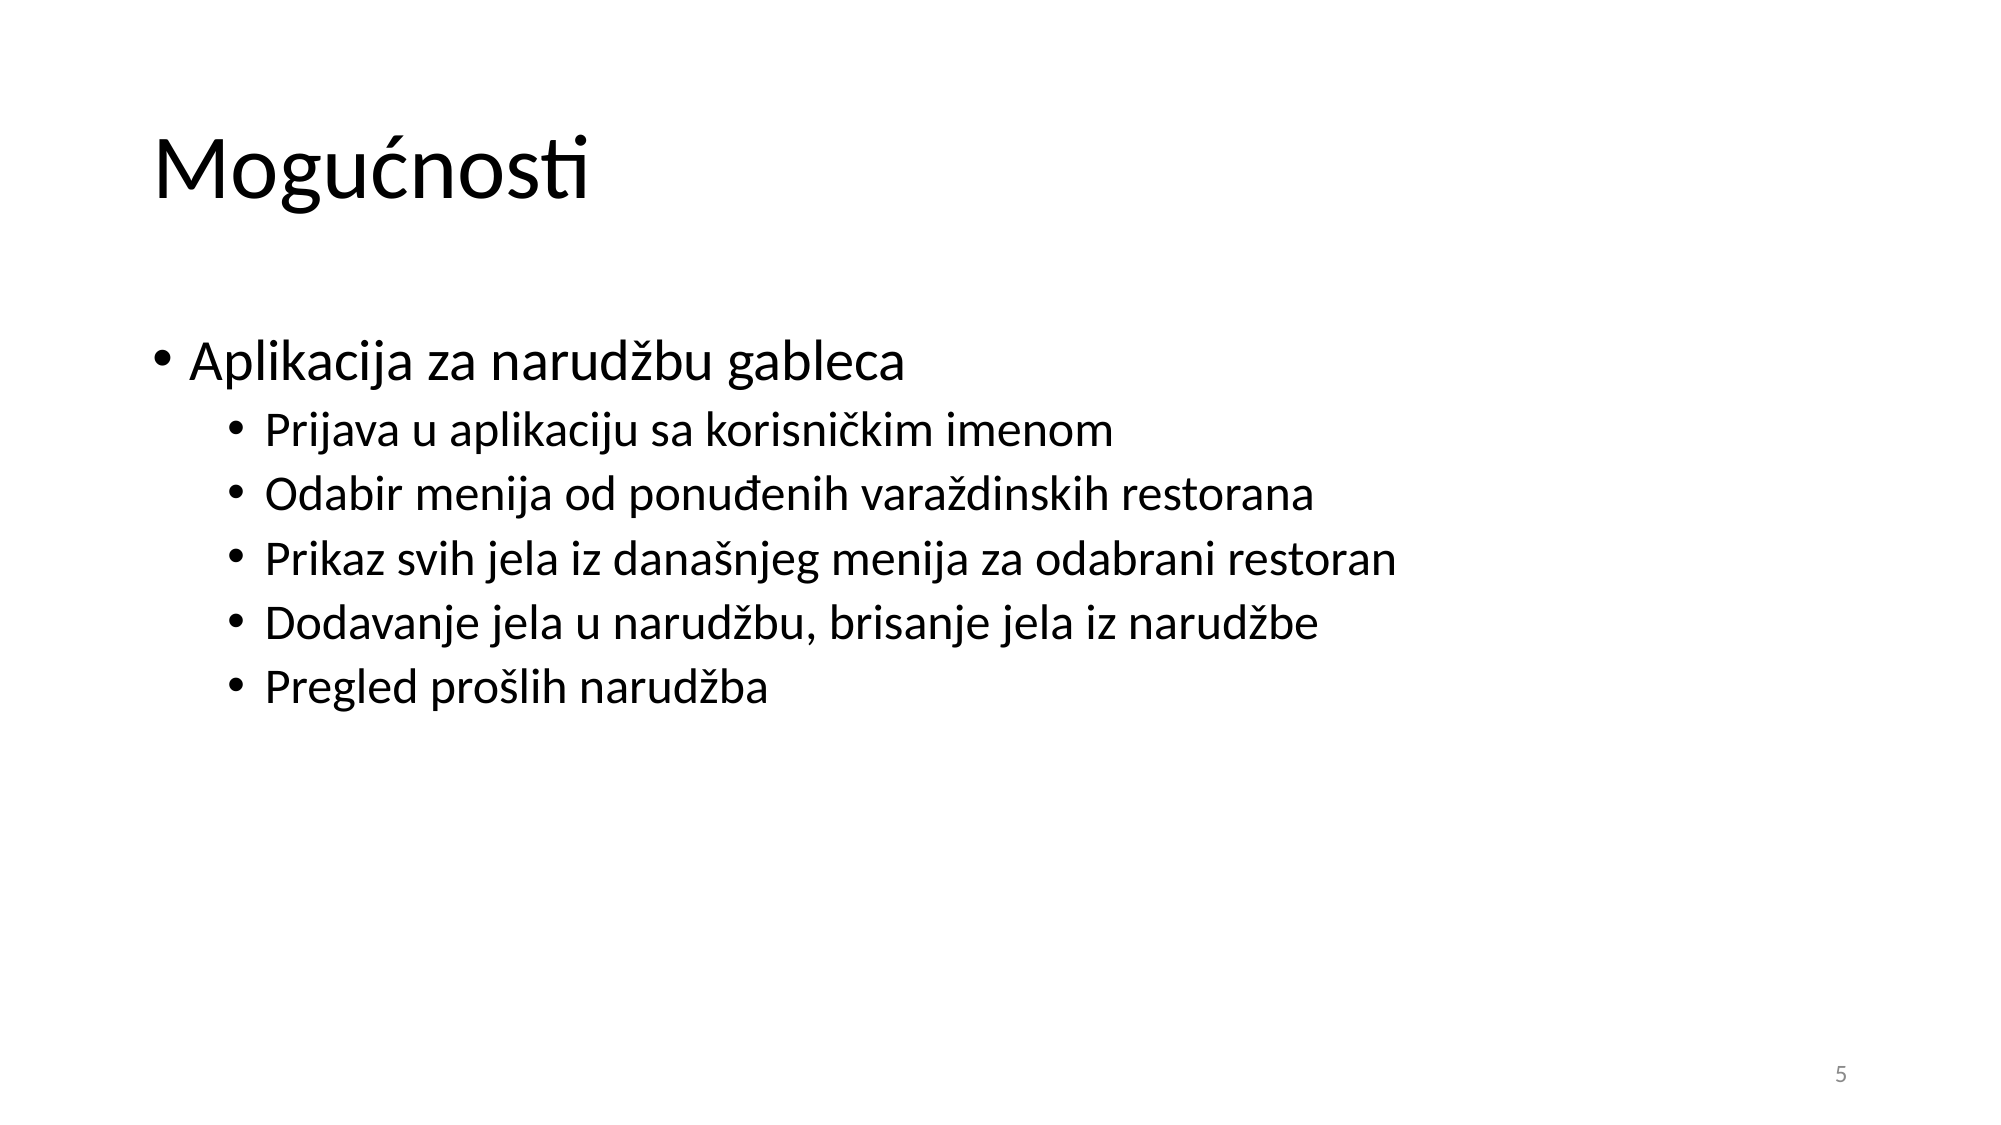

# Mogućnosti
Aplikacija za narudžbu gableca
Prijava u aplikaciju sa korisničkim imenom
Odabir menija od ponuđenih varaždinskih restorana
Prikaz svih jela iz današnjeg menija za odabrani restoran
Dodavanje jela u narudžbu, brisanje jela iz narudžbe
Pregled prošlih narudžba

5